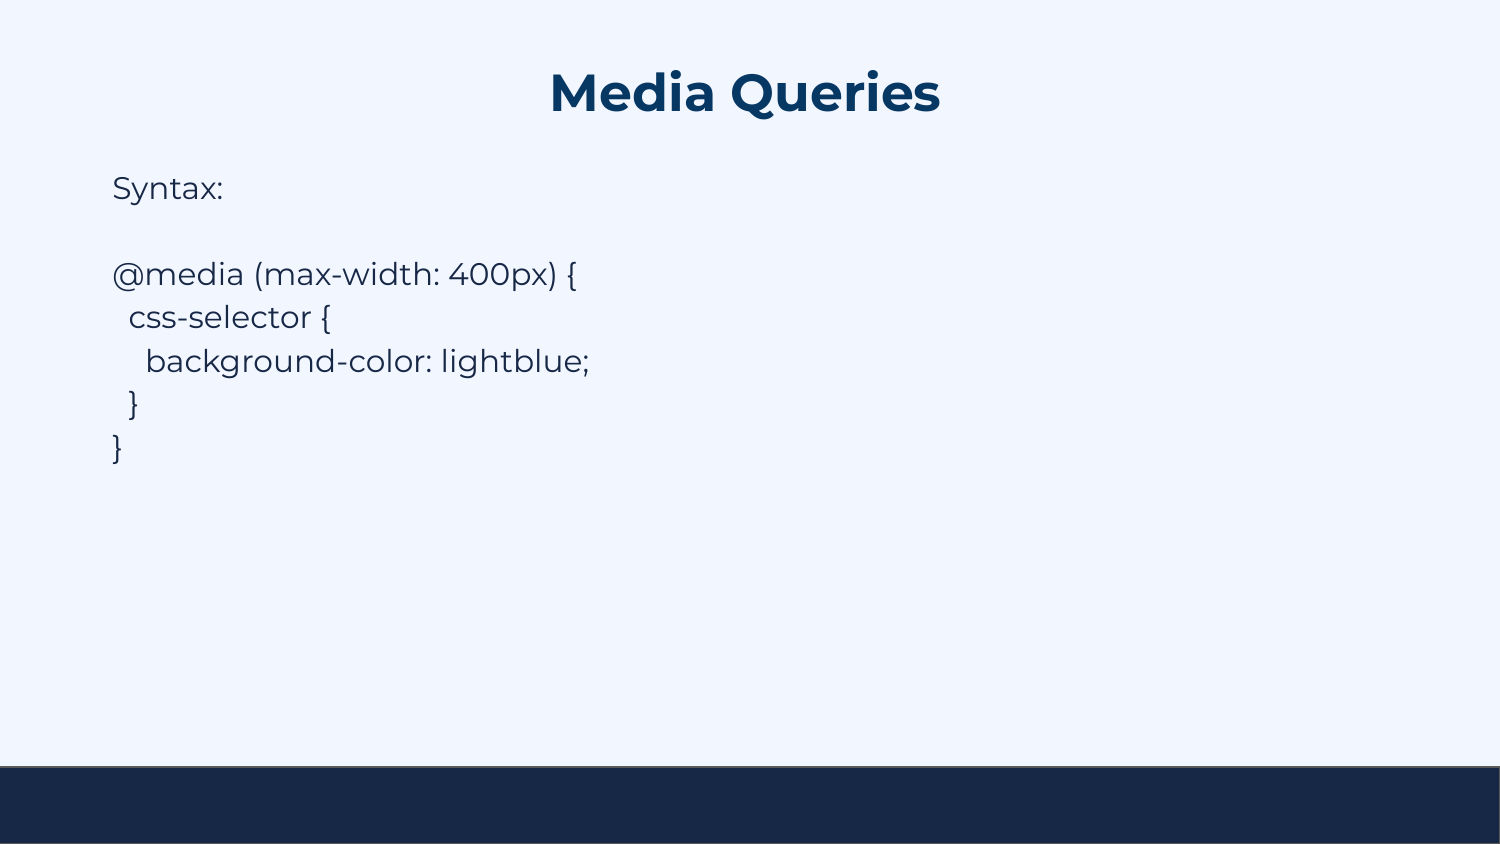

# Media Queries
Syntax:

@media (max-width: 400px) {
  css-selector {
    background-color: lightblue;
  }
}